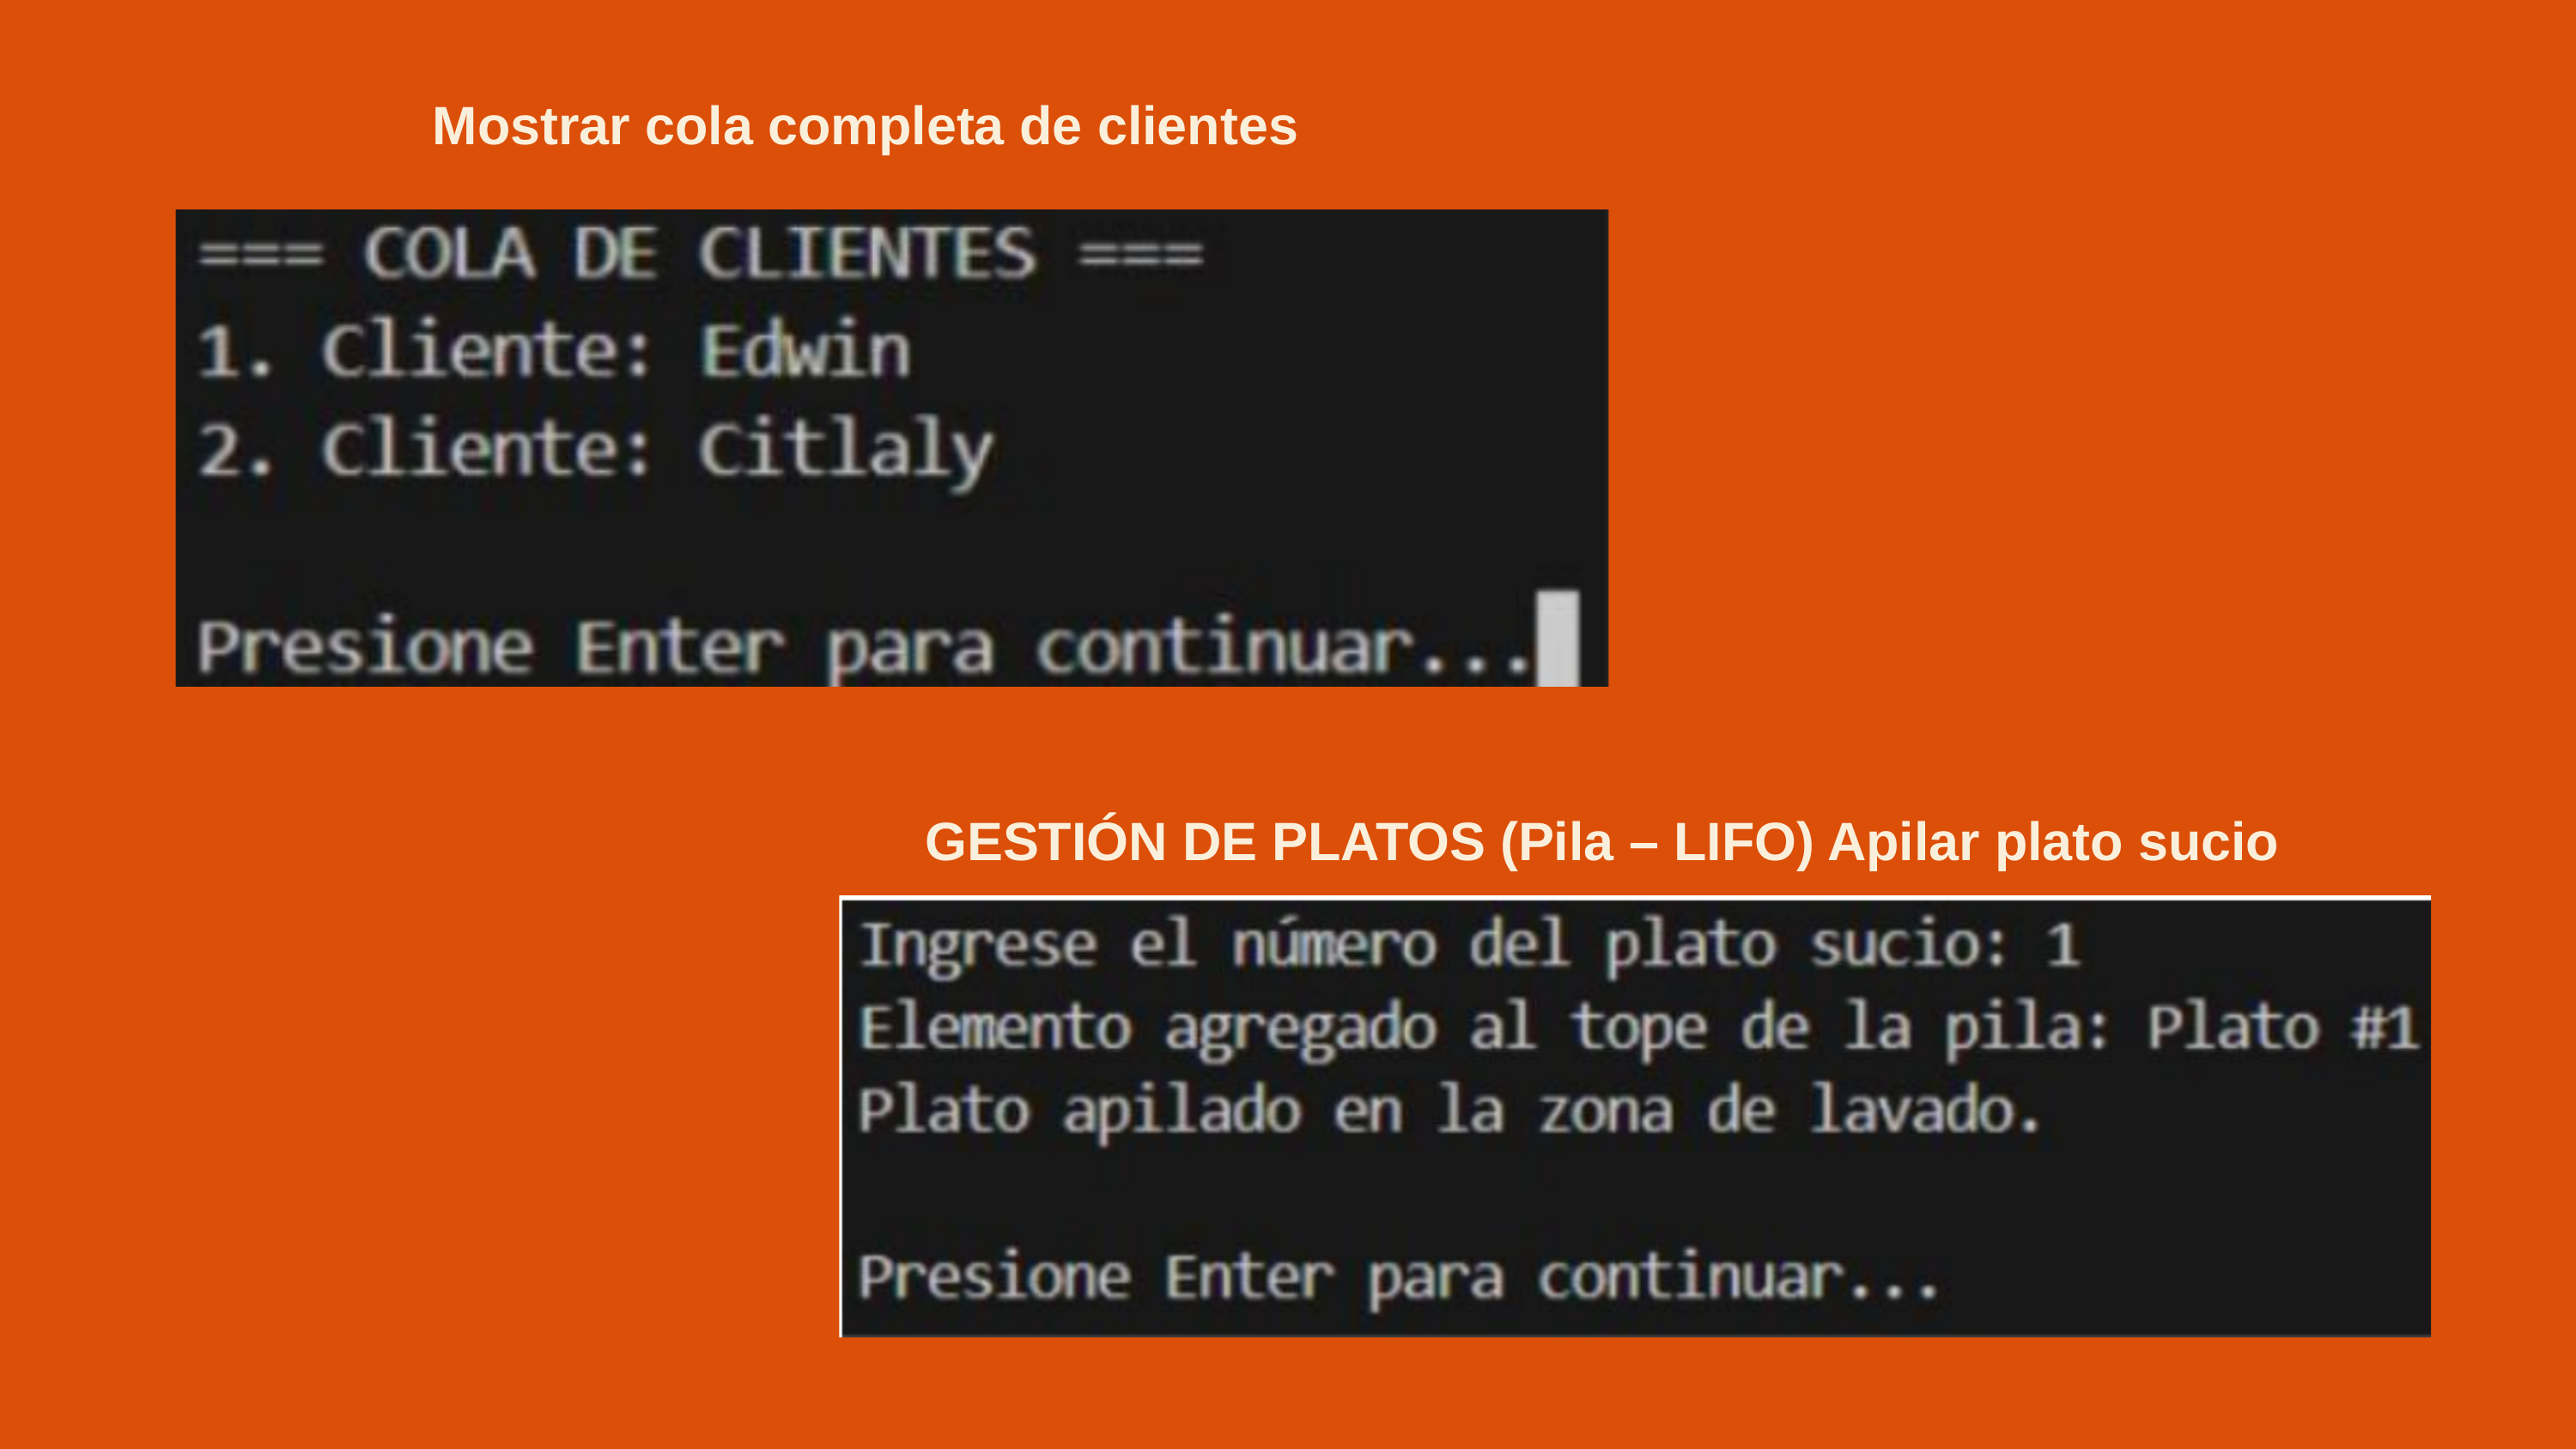

Mostrar cola completa de clientes

GESTIÓN DE PLATOS (Pila – LIFO) Apilar plato sucio